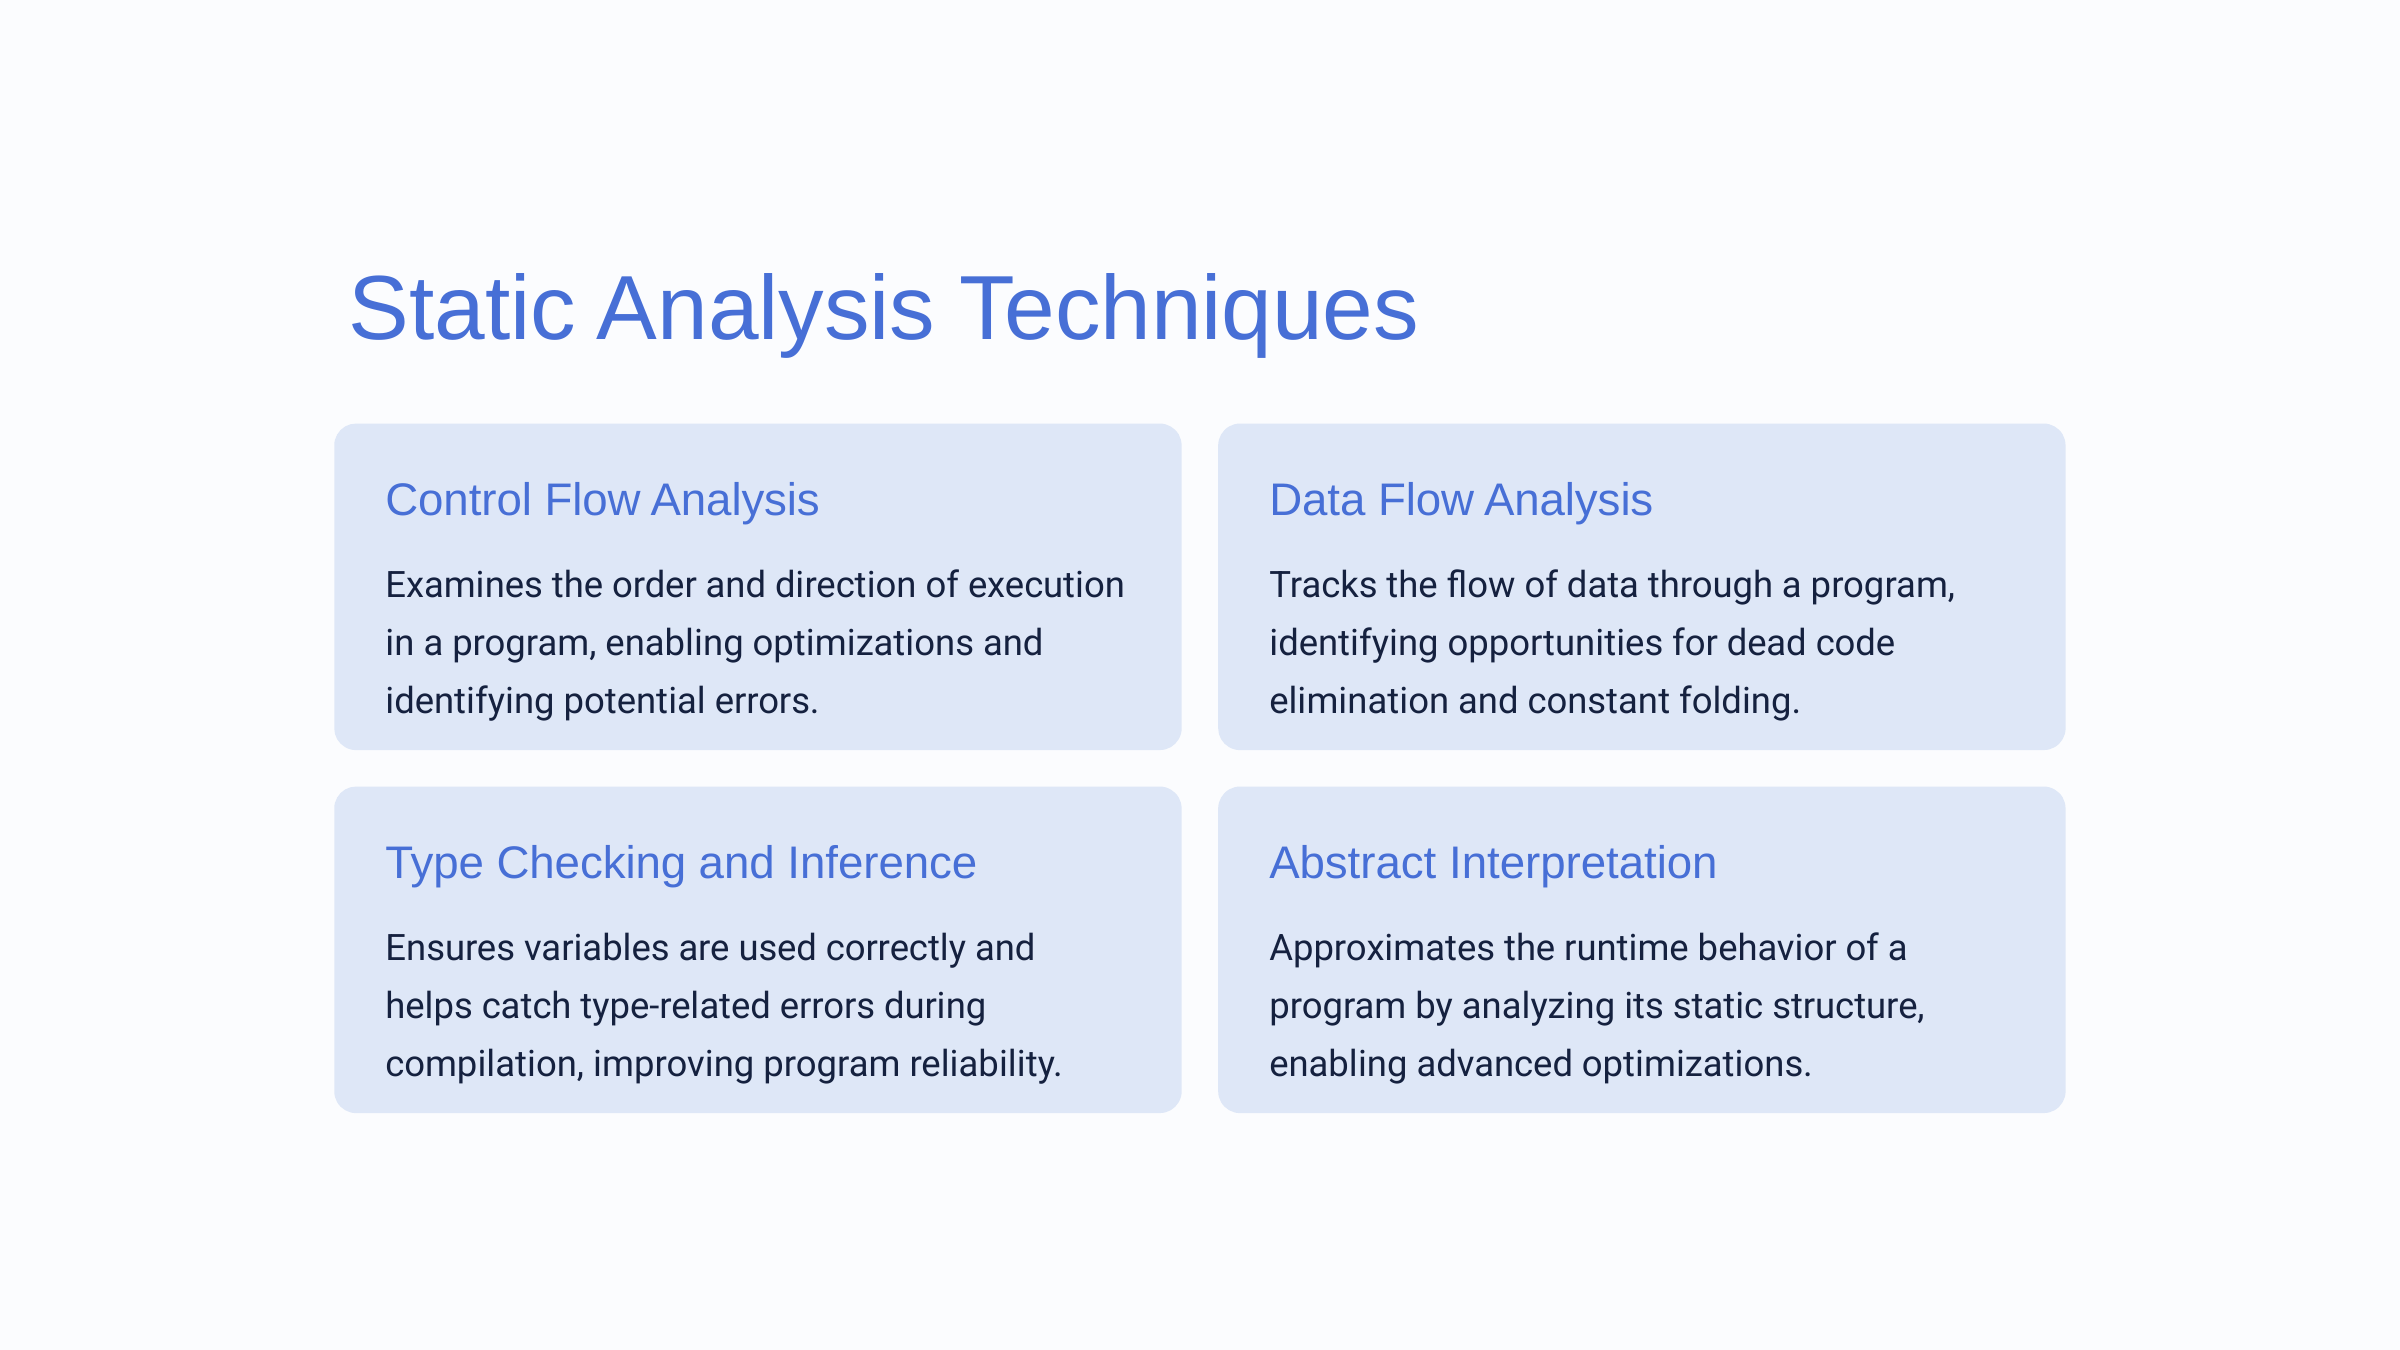

Static Analysis Techniques

Control Flow Analysis
Data Flow Analysis
Examines the order and direction of execution in a program, enabling optimizations and identifying potential errors.
Tracks the flow of data through a program, identifying opportunities for dead code elimination and constant folding.

Type Checking and Inference
Abstract Interpretation
Ensures variables are used correctly and helps catch type-related errors during compilation, improving program reliability.
Approximates the runtime behavior of a program by analyzing its static structure, enabling advanced optimizations.